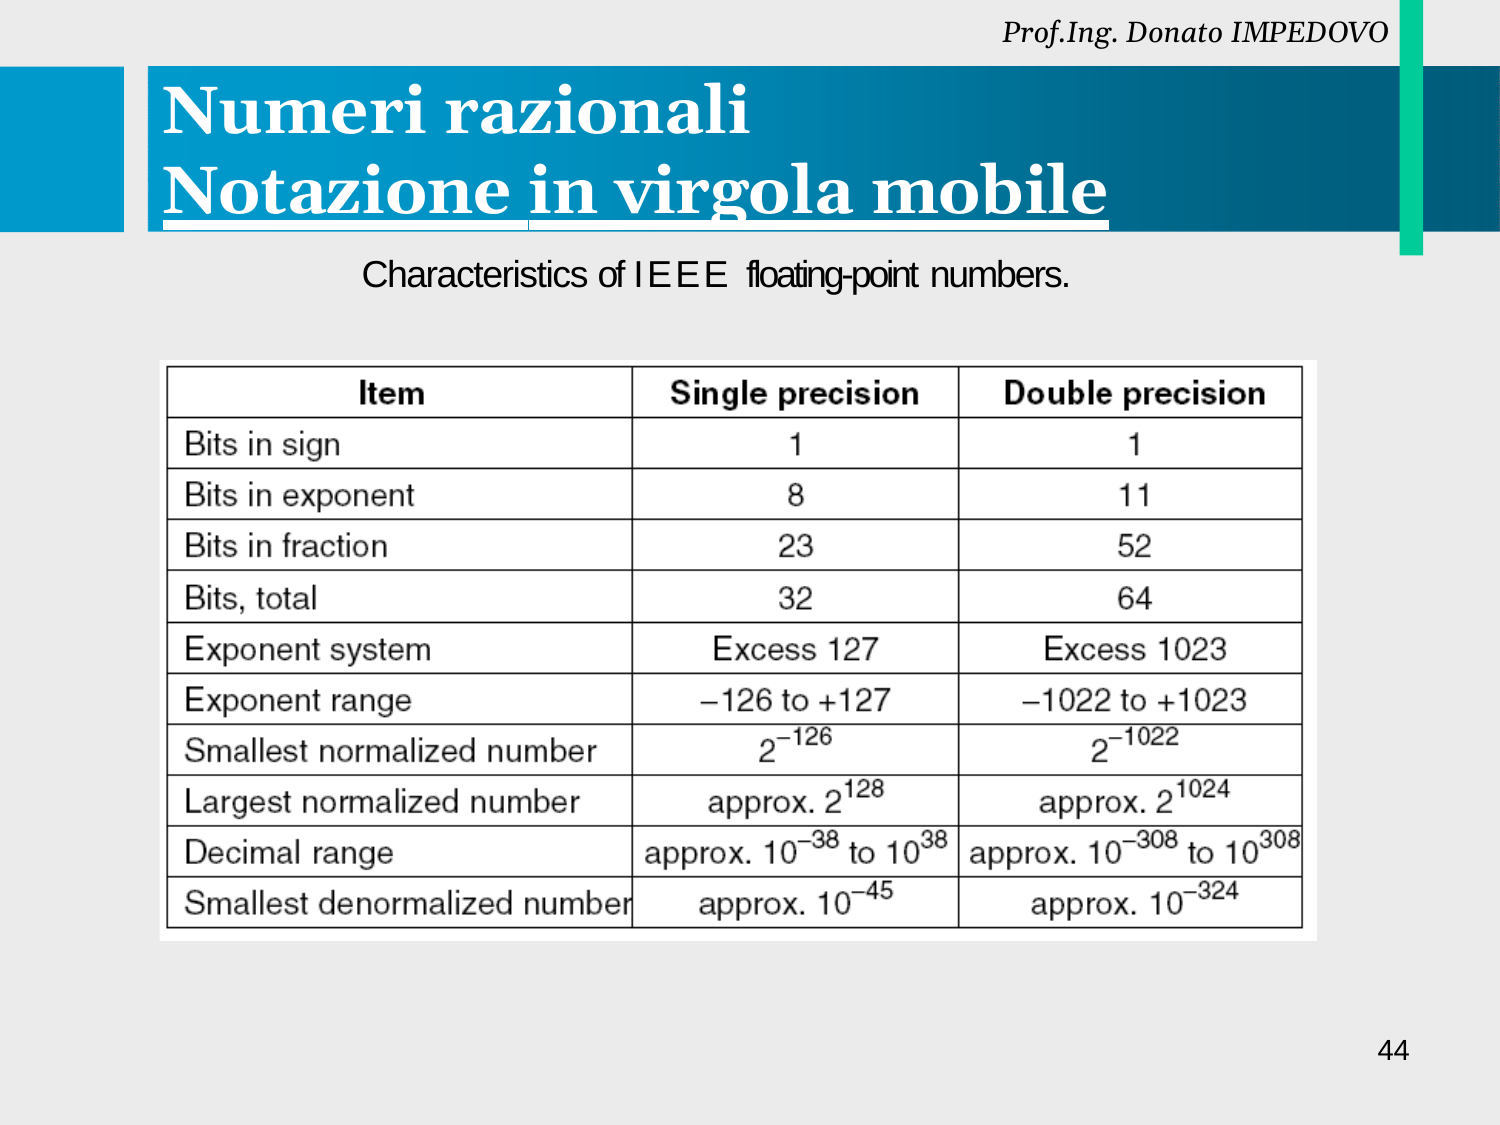

Prof.Ing. Donato IMPEDOVO
# Numeri razionali  Notazione in virgola mobile

Characteristics of IEEE floating-point numbers.

44